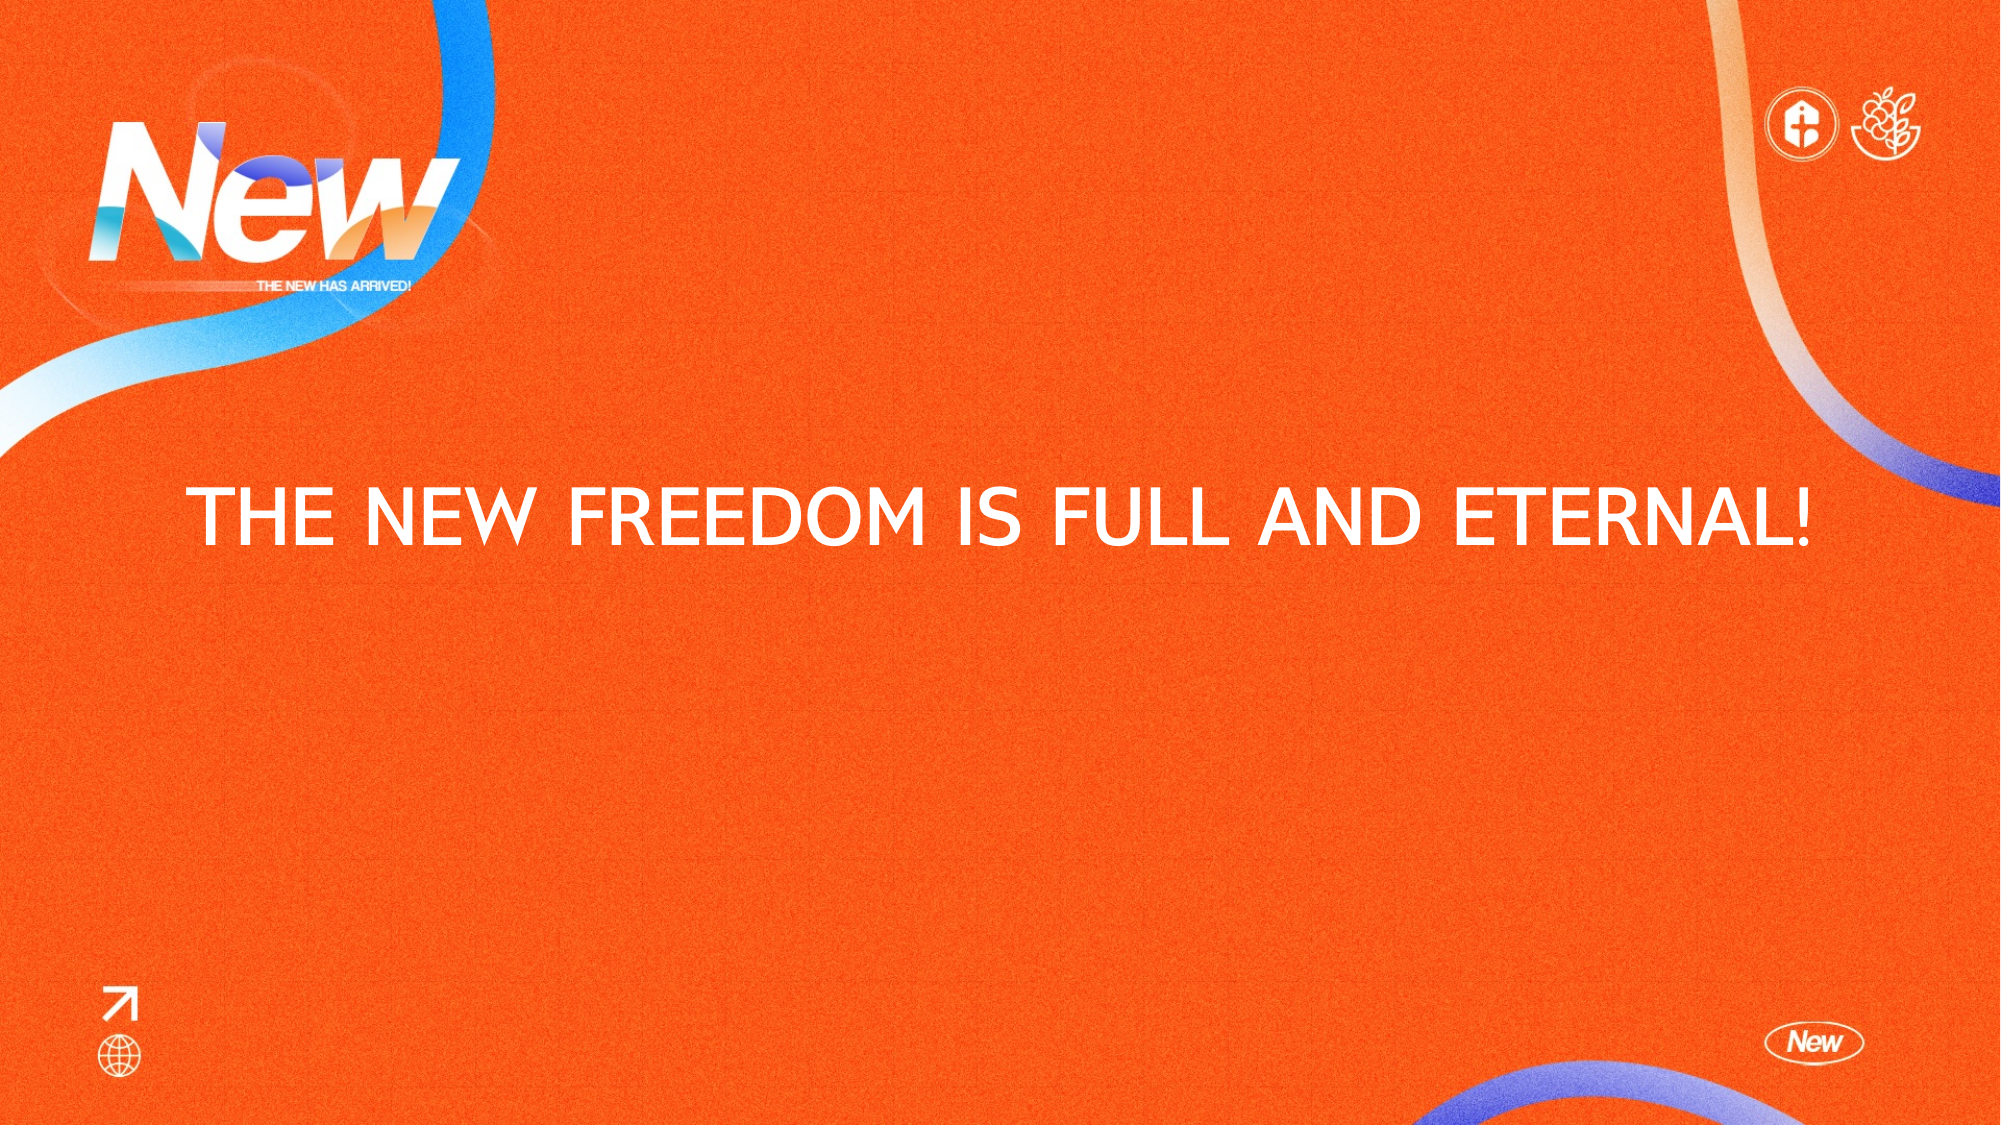

THE NEW FREEDOM IS FULL AND ETERNAL!